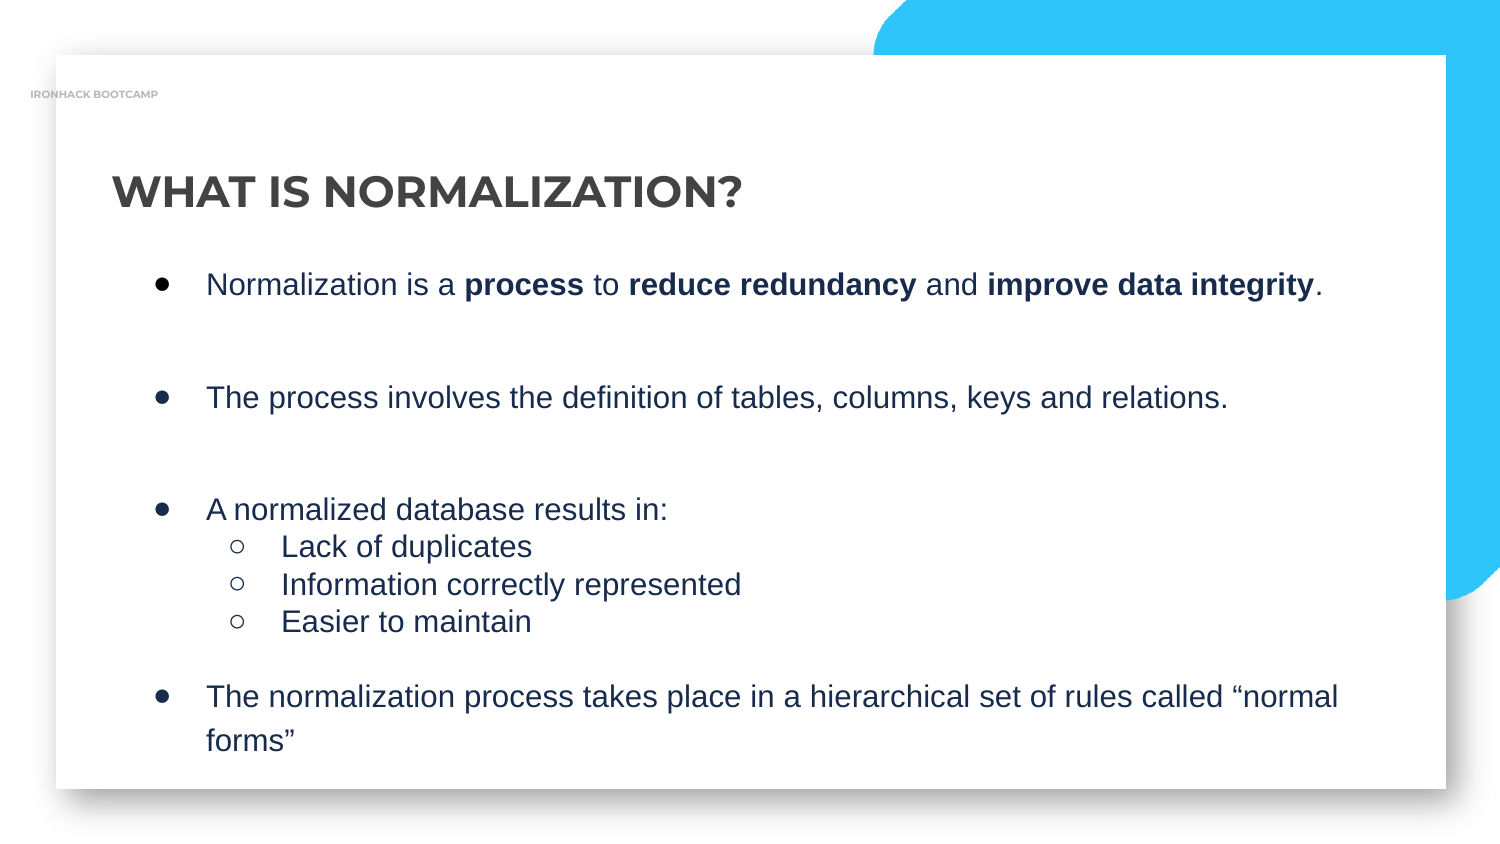

IRONHACK BOOTCAMP
WHAT IS NORMALIZATION?
Normalization is a process to reduce redundancy and improve data integrity.

The process involves the definition of tables, columns, keys and relations.

A normalized database results in:
Lack of duplicates
Information correctly represented
Easier to maintain

The normalization process takes place in a hierarchical set of rules called “normal forms”